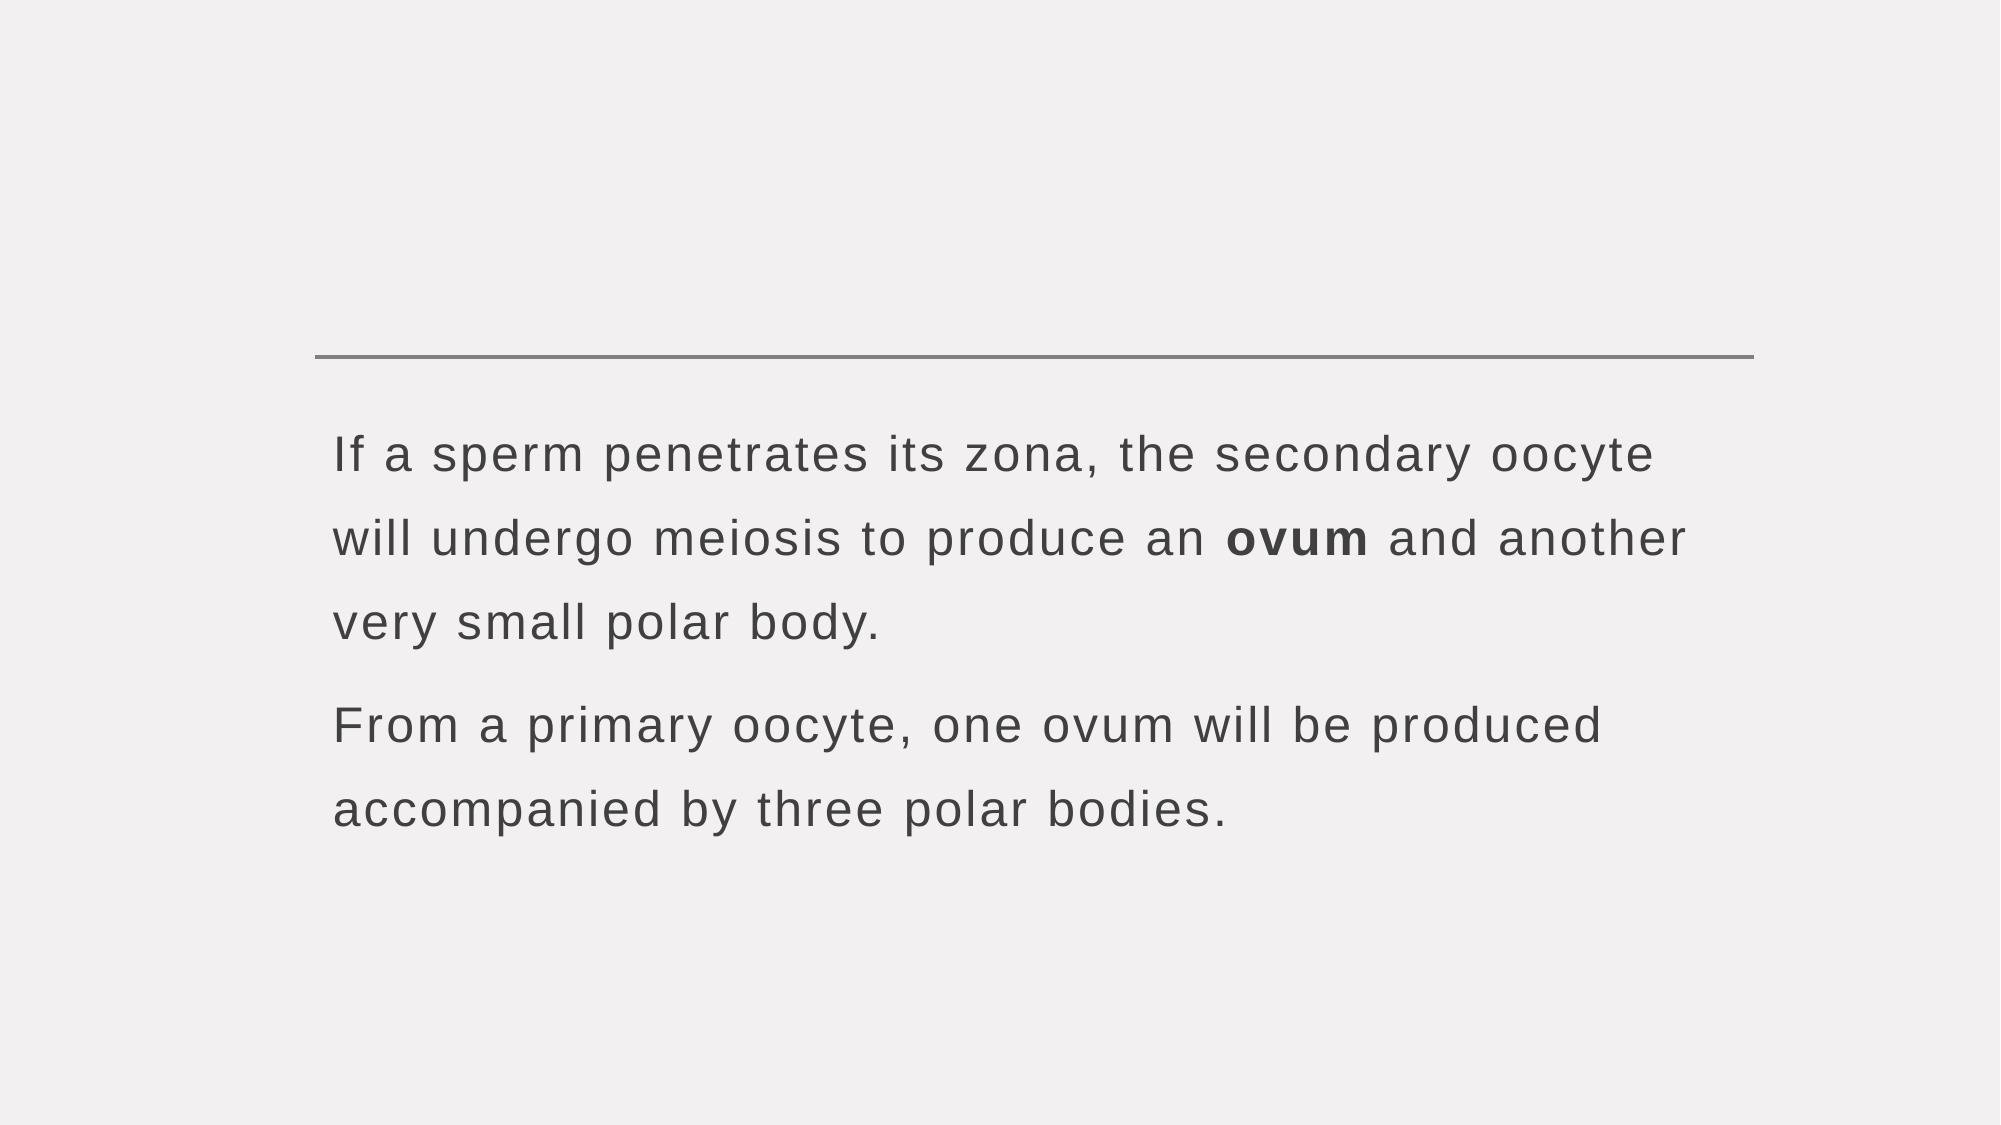

#
If a sperm penetrates its zona, the secondary oocyte will undergo meiosis to produce an ovum and another very small polar body.
From a primary oocyte, one ovum will be produced accompanied by three polar bodies.